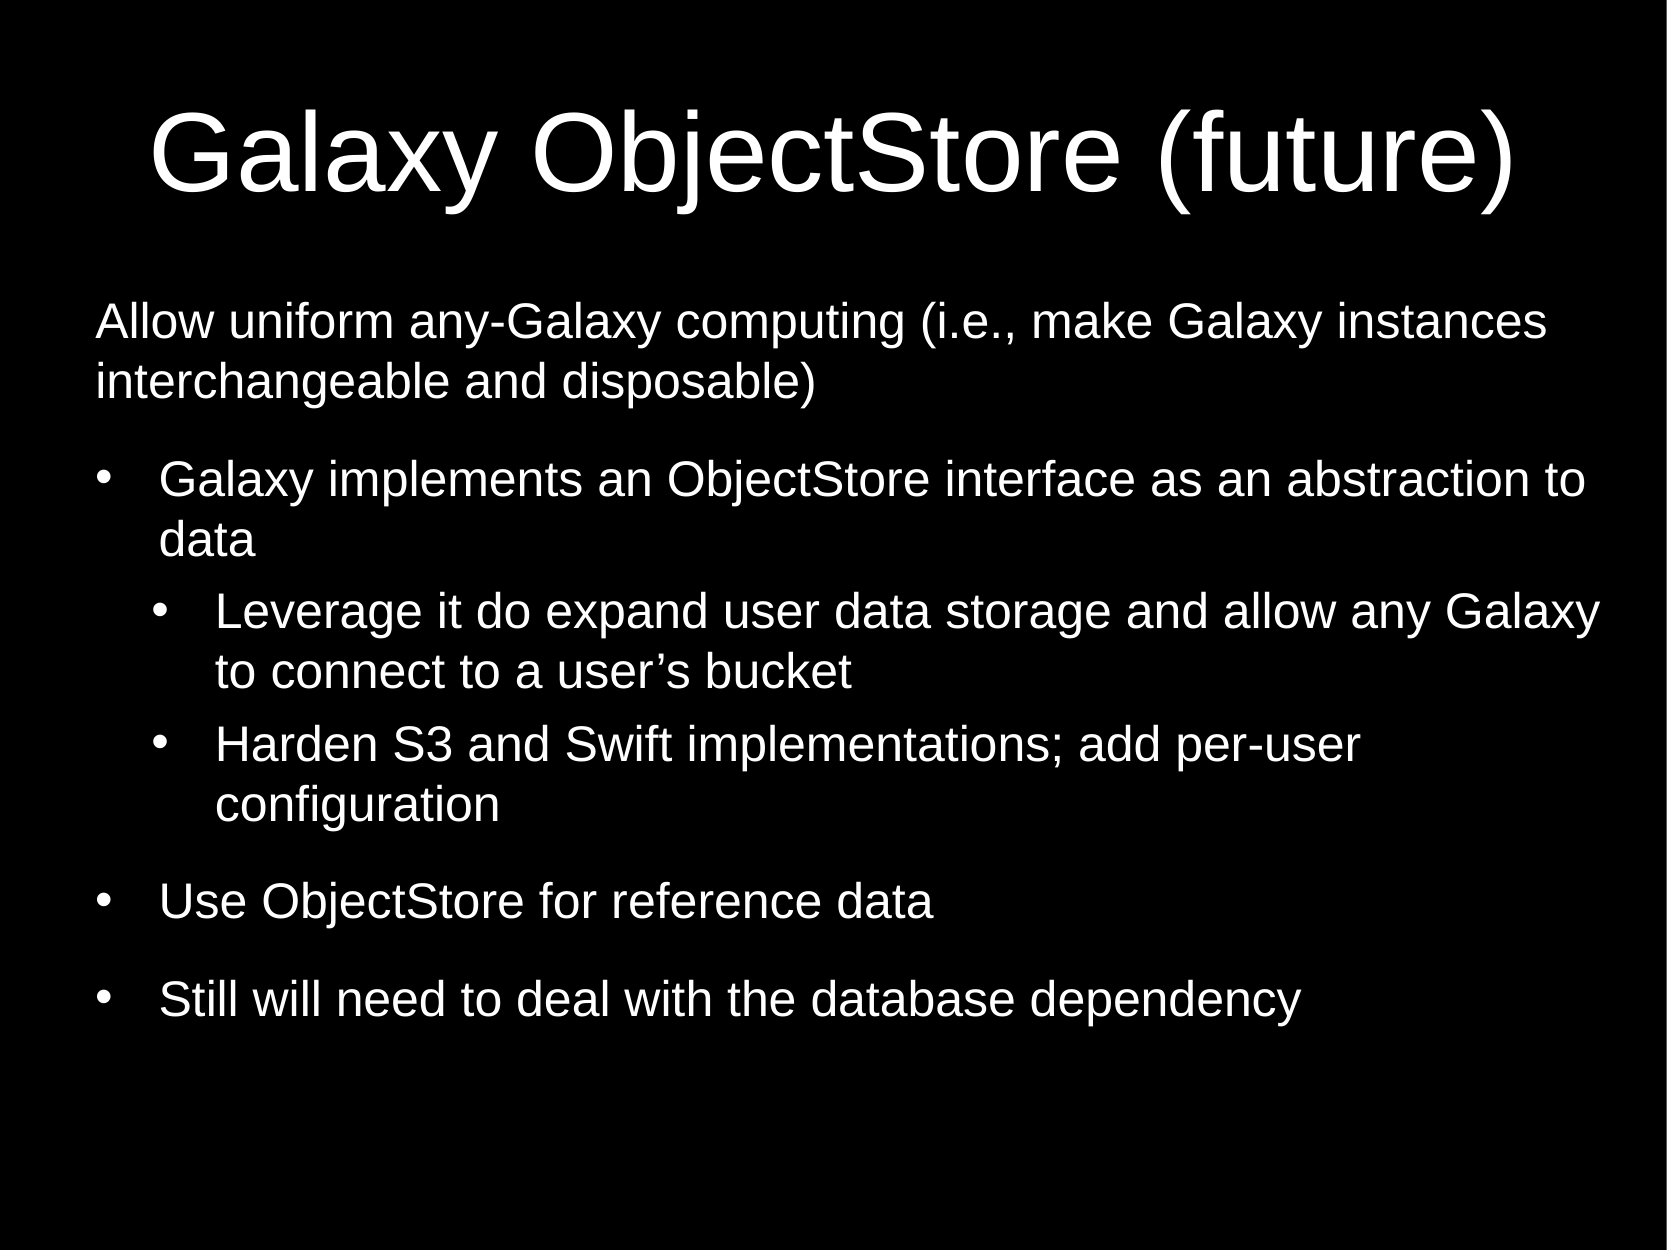

# Galaxy ObjectStore (future)
Allow uniform any-Galaxy computing (i.e., make Galaxy instances interchangeable and disposable)
Galaxy implements an ObjectStore interface as an abstraction to data
Leverage it do expand user data storage and allow any Galaxy to connect to a user’s bucket
Harden S3 and Swift implementations; add per-user configuration
Use ObjectStore for reference data
Still will need to deal with the database dependency